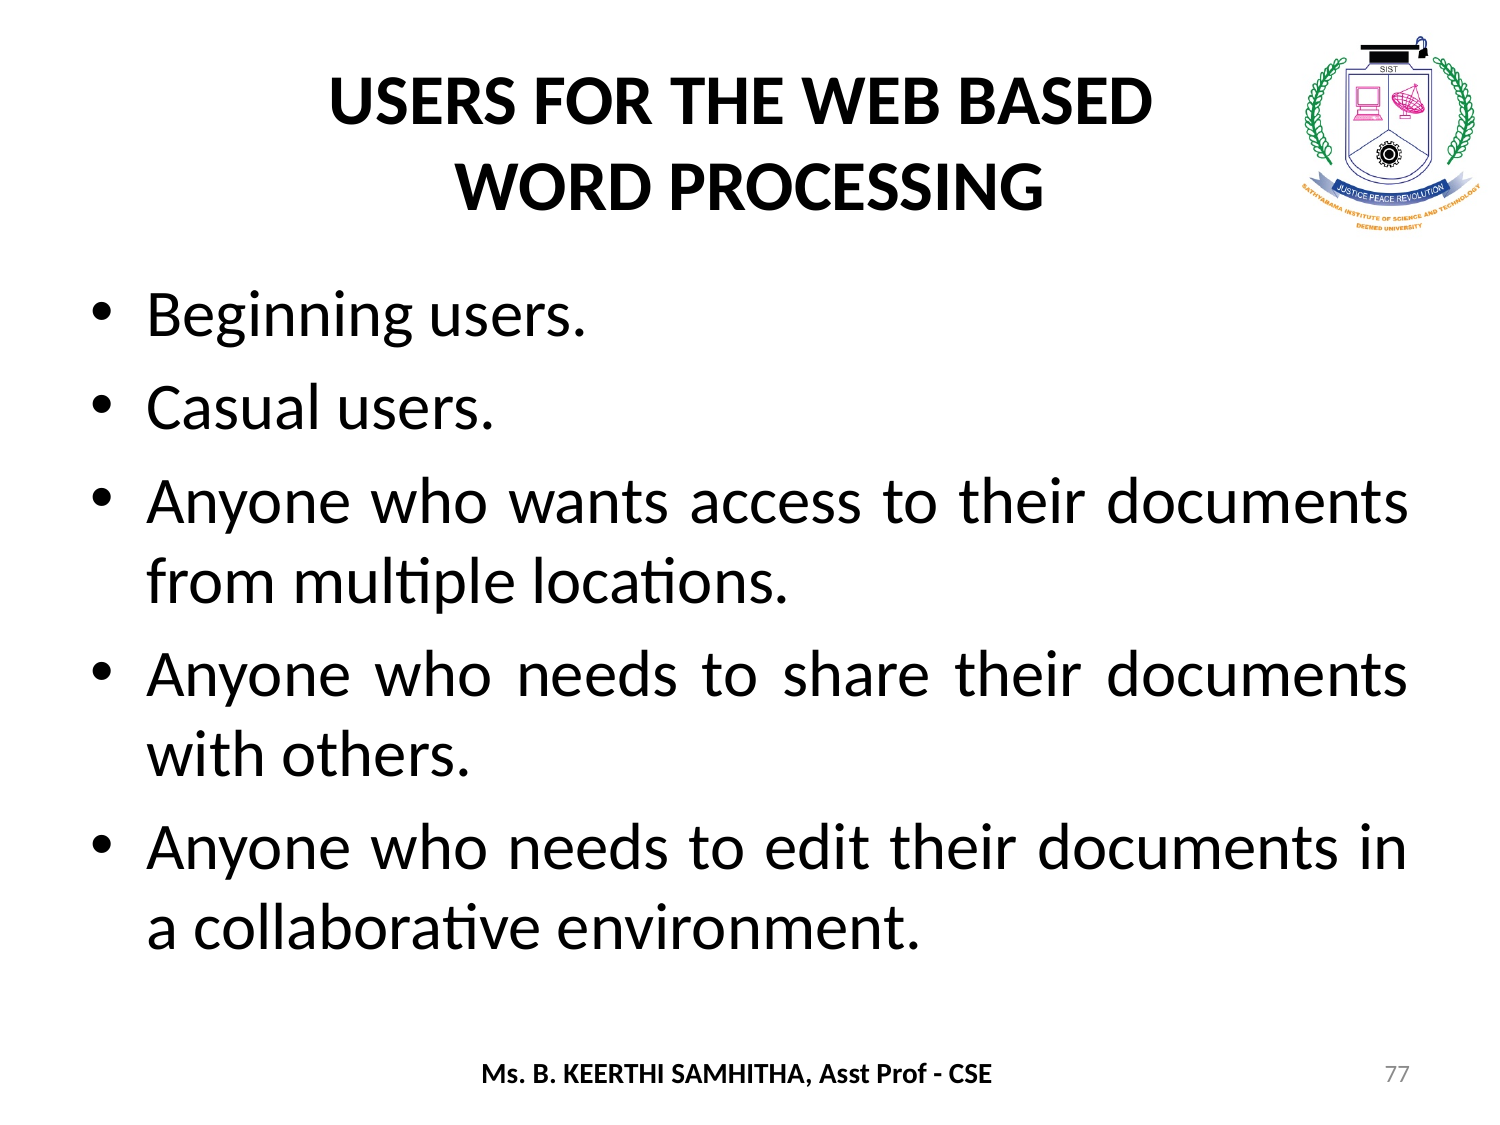

# USERS FOR THE WEB BASED WORD PROCESSING
Beginning users.
Casual users.
Anyone who wants access to their documents from multiple locations.
Anyone who needs to share their documents with others.
Anyone who needs to edit their documents in a collaborative environment.
77